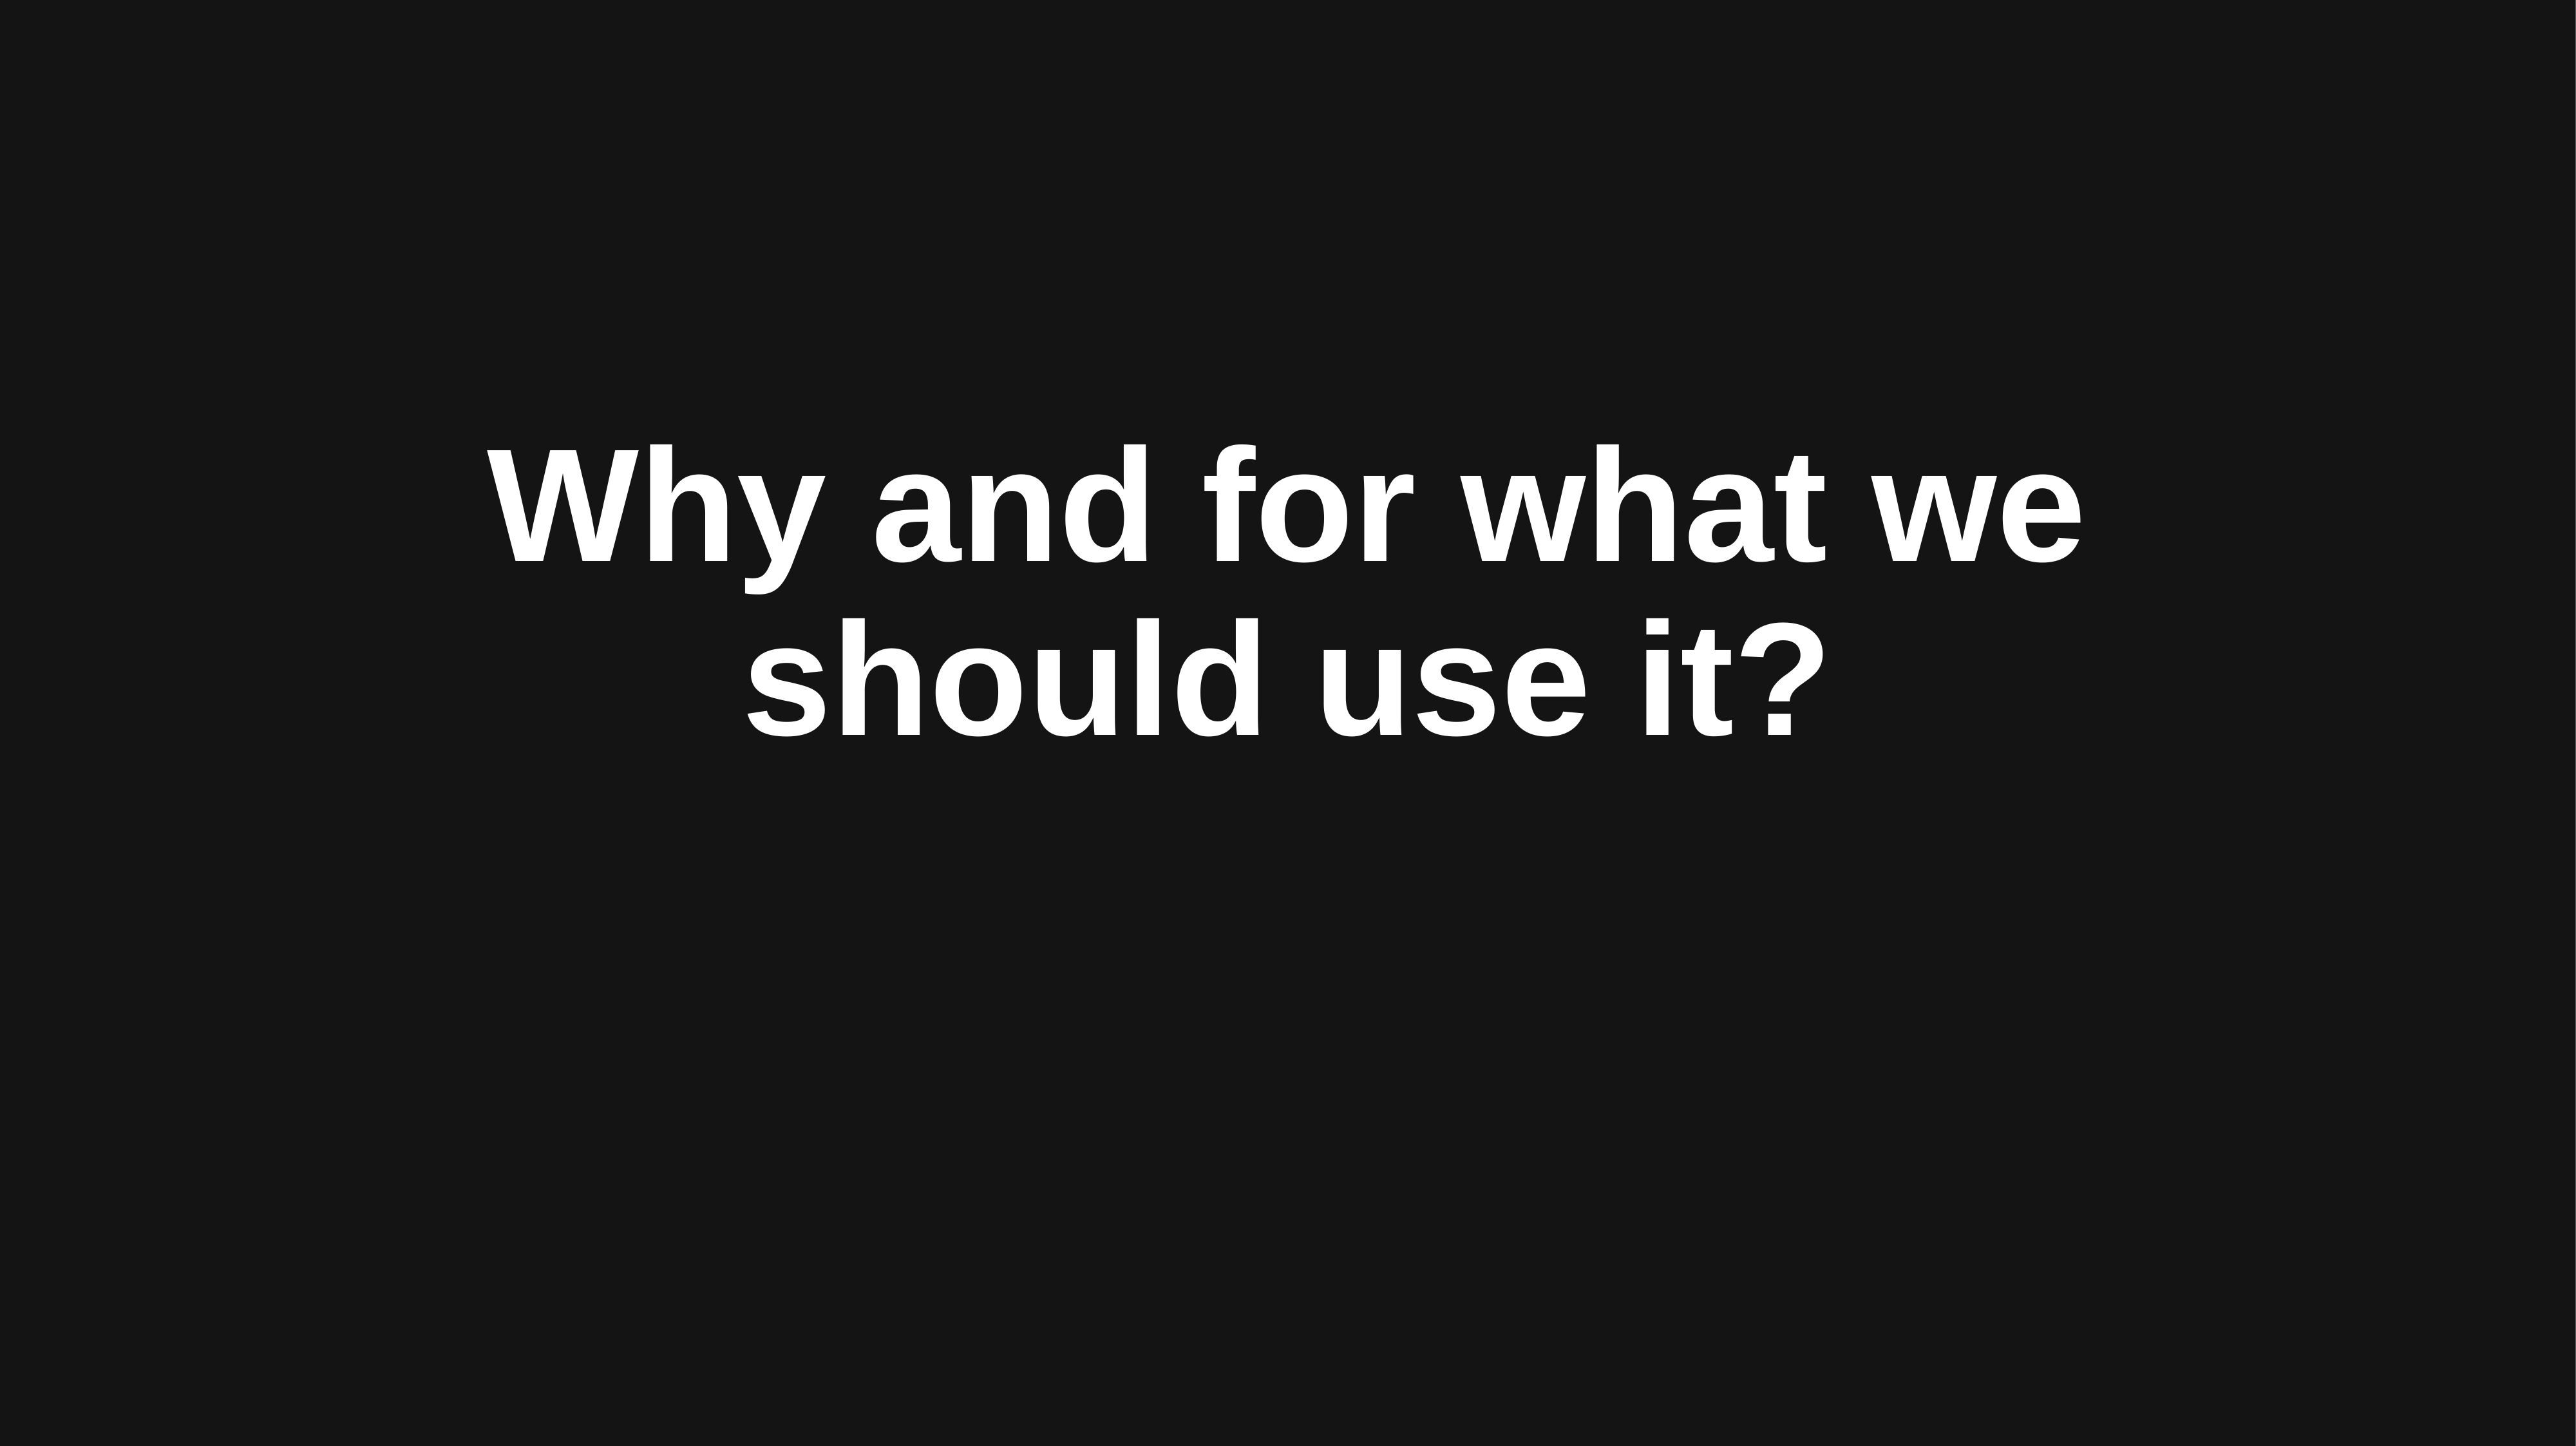

# Why and for what we should use it?